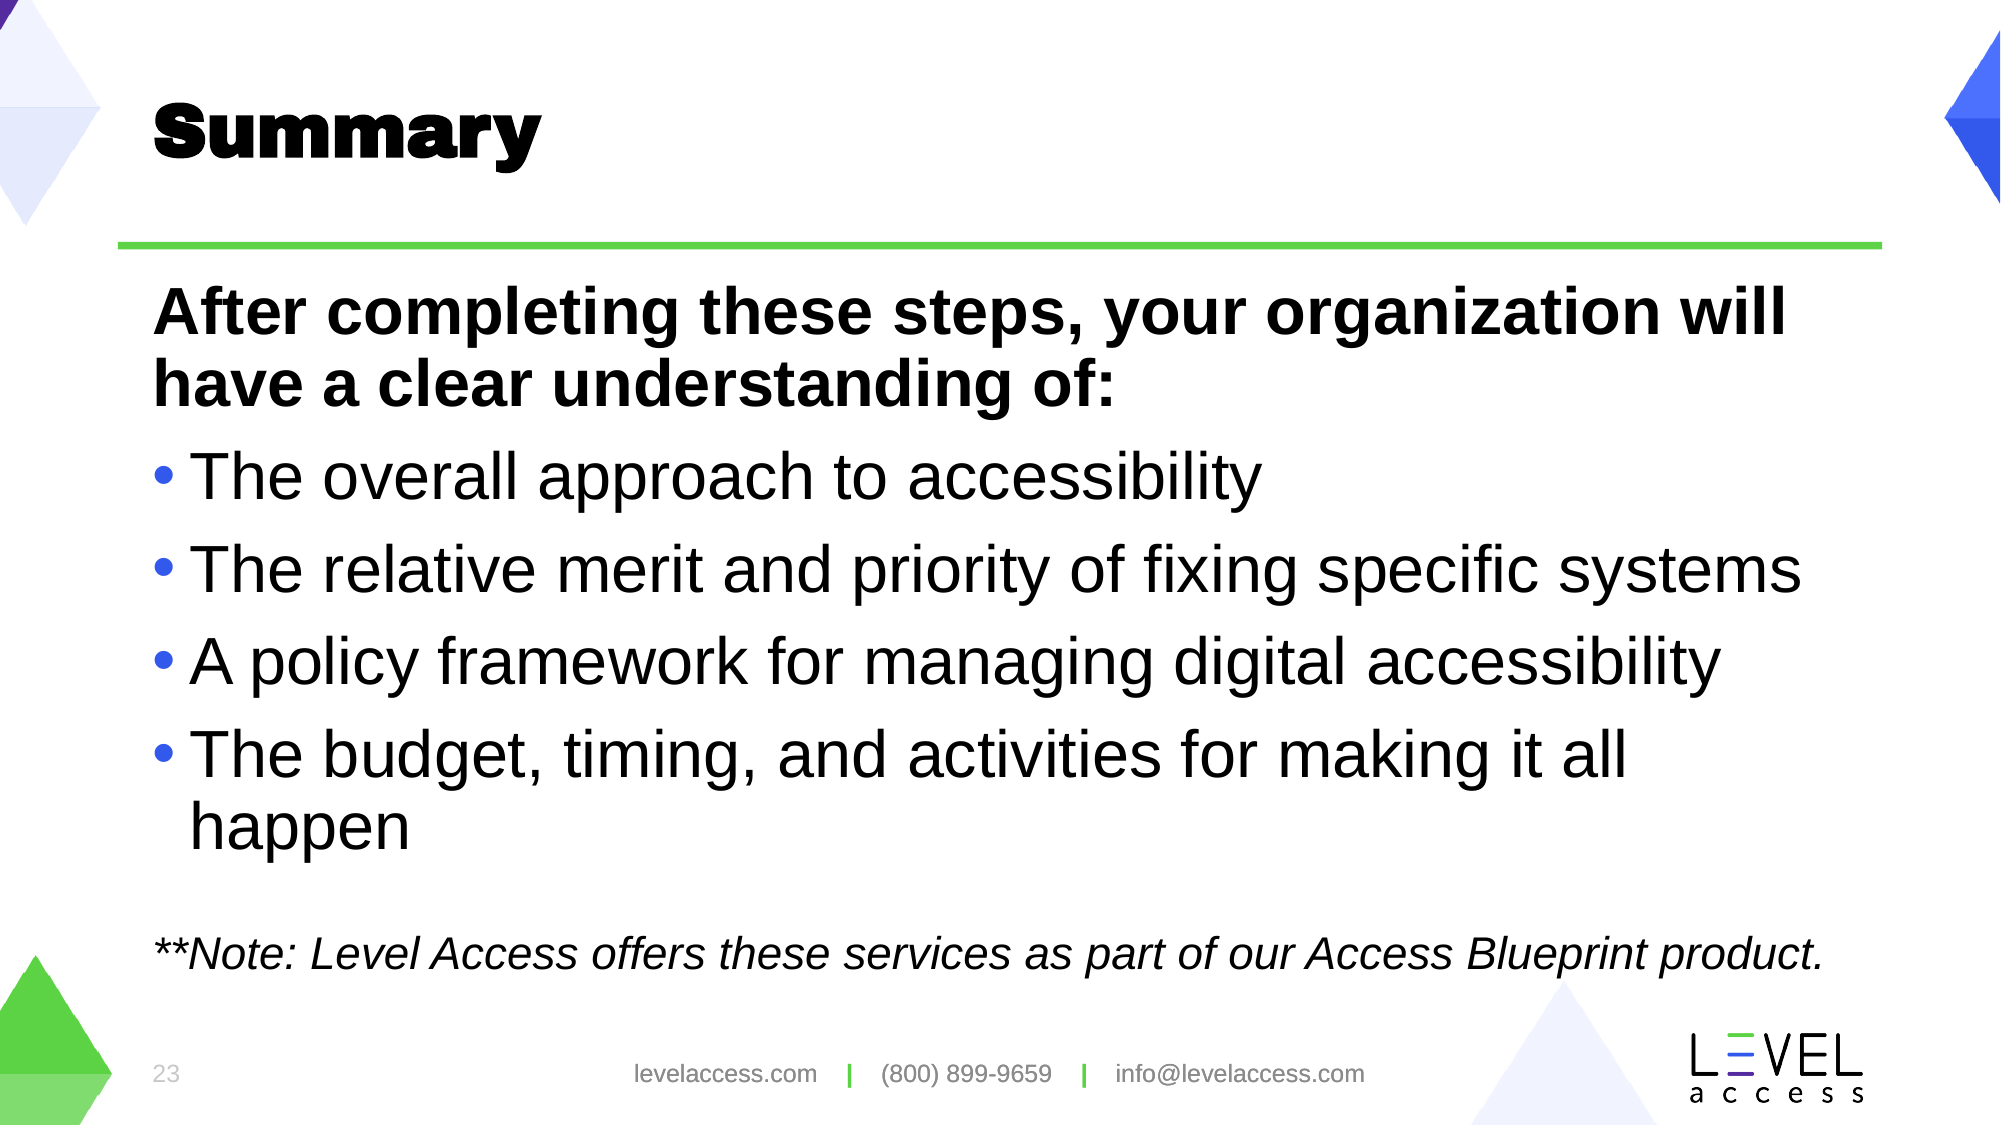

# Summary
After completing these steps, your organization will have a clear understanding of:
The overall approach to accessibility
The relative merit and priority of fixing specific systems
A policy framework for managing digital accessibility
The budget, timing, and activities for making it all happen
**Note: Level Access offers these services as part of our Access Blueprint product.
23